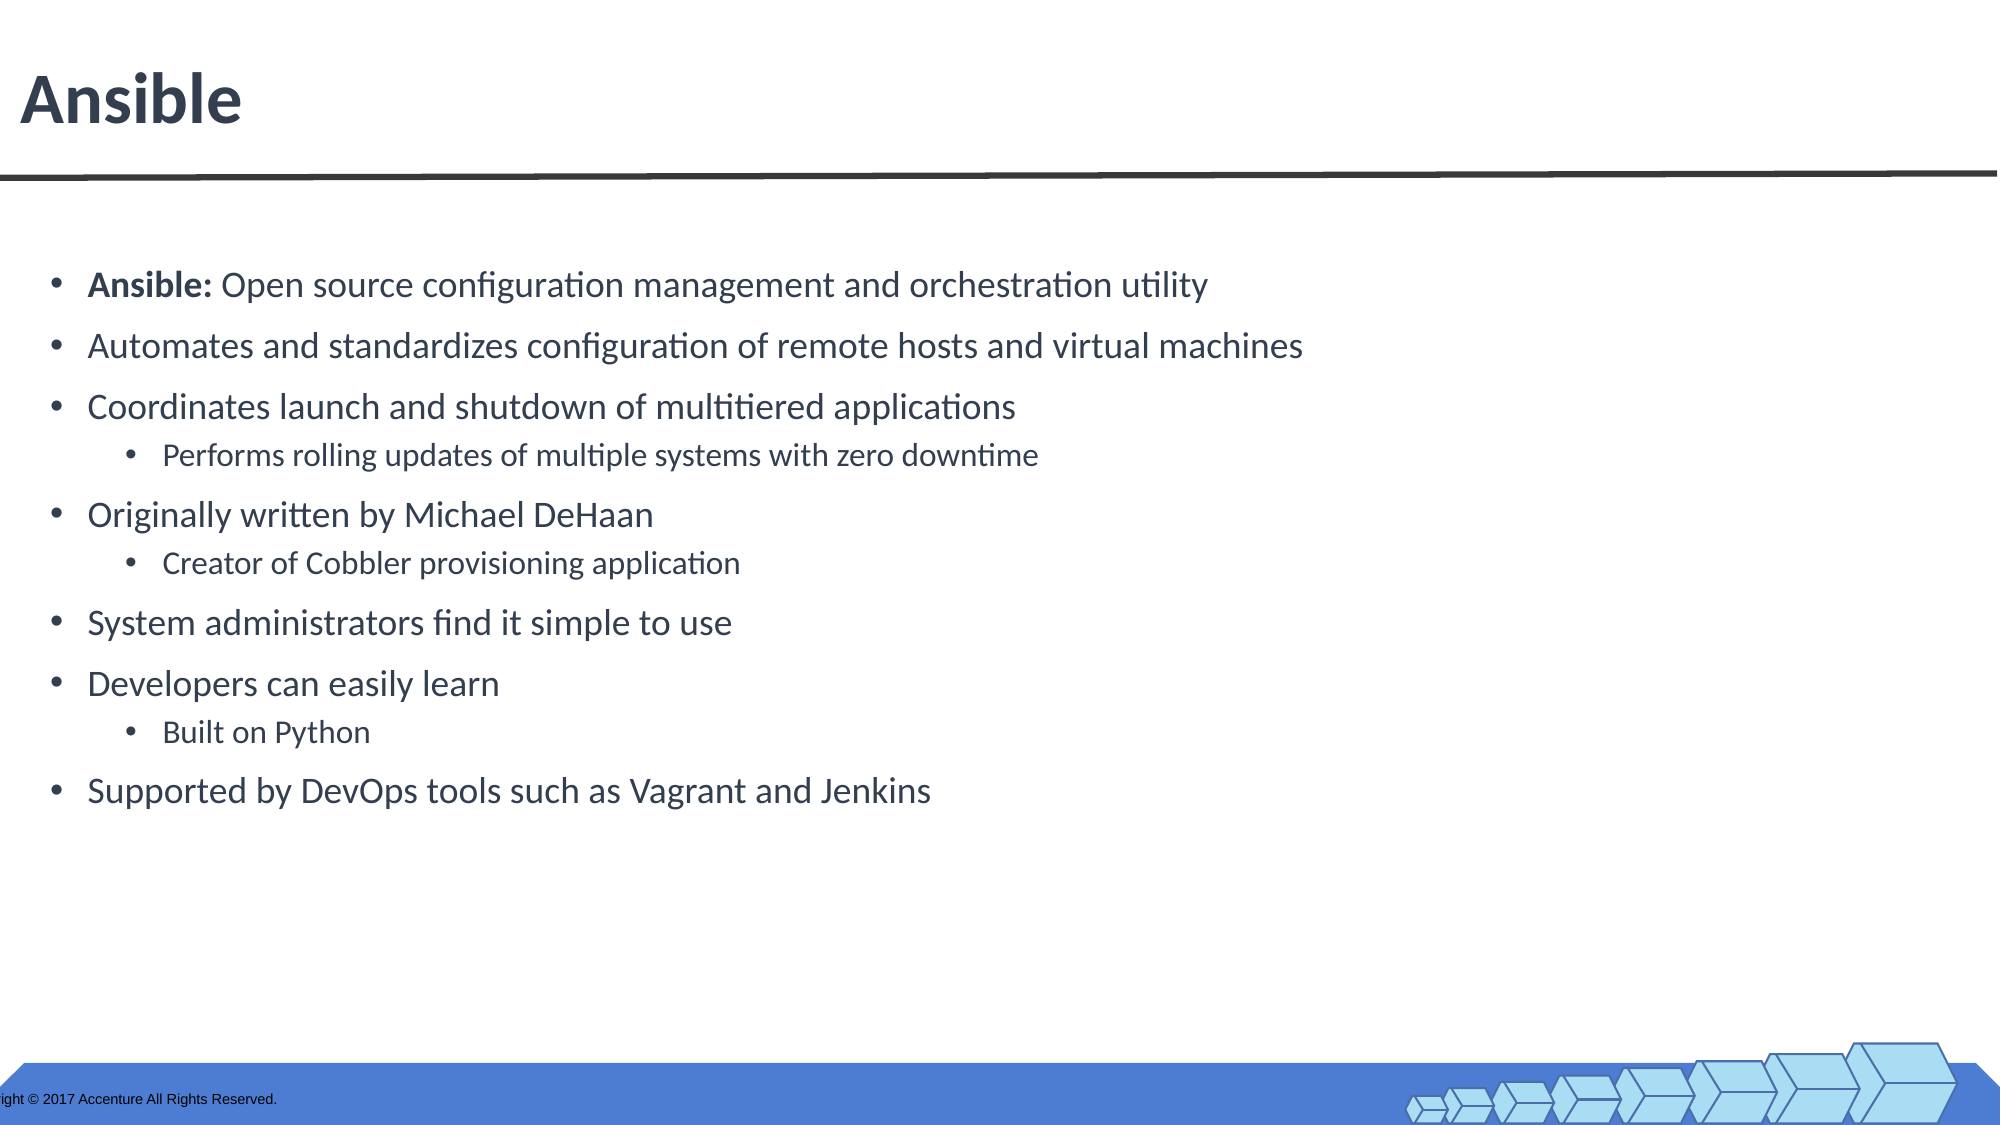

# Ansible

Ansible: Open source configuration management and orchestration utility
Automates and standardizes configuration of remote hosts and virtual machines
Coordinates launch and shutdown of multitiered applications
Performs rolling updates of multiple systems with zero downtime
Originally written by Michael DeHaan
Creator of Cobbler provisioning application
System administrators find it simple to use
Developers can easily learn
Built on Python
Supported by DevOps tools such as Vagrant and Jenkins